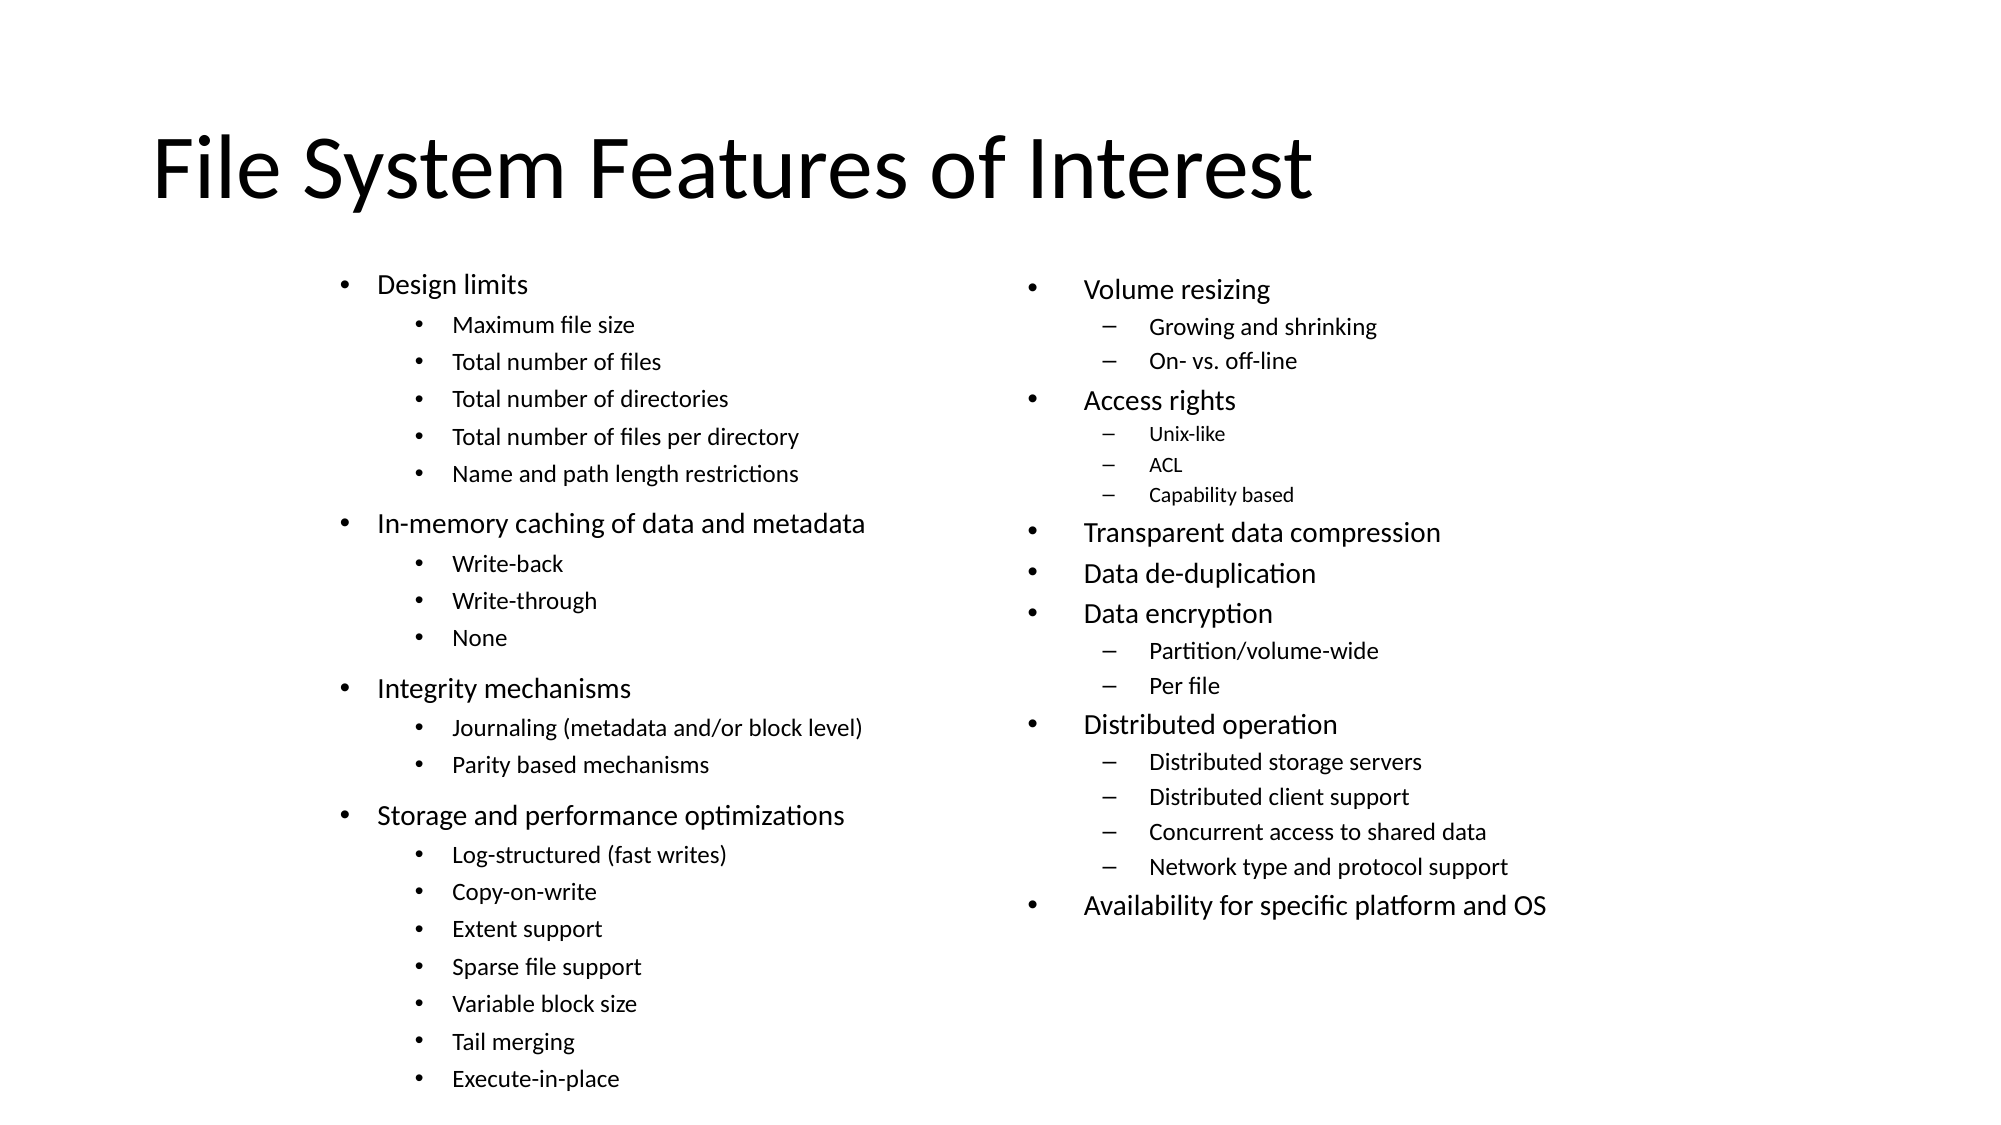

# File System Features of Interest
Design limits
Maximum file size
Total number of files
Total number of directories
Total number of files per directory
Name and path length restrictions
In-memory caching of data and metadata
Write-back
Write-through
None
Integrity mechanisms
Journaling (metadata and/or block level)
Parity based mechanisms
Storage and performance optimizations
Log-structured (fast writes)
Copy-on-write
Extent support
Sparse file support
Variable block size
Tail merging
Execute-in-place
Volume resizing
Growing and shrinking
On- vs. off-line
Access rights
Unix-like
ACL
Capability based
Transparent data compression
Data de-duplication
Data encryption
Partition/volume-wide
Per file
Distributed operation
Distributed storage servers
Distributed client support
Concurrent access to shared data
Network type and protocol support
Availability for specific platform and OS